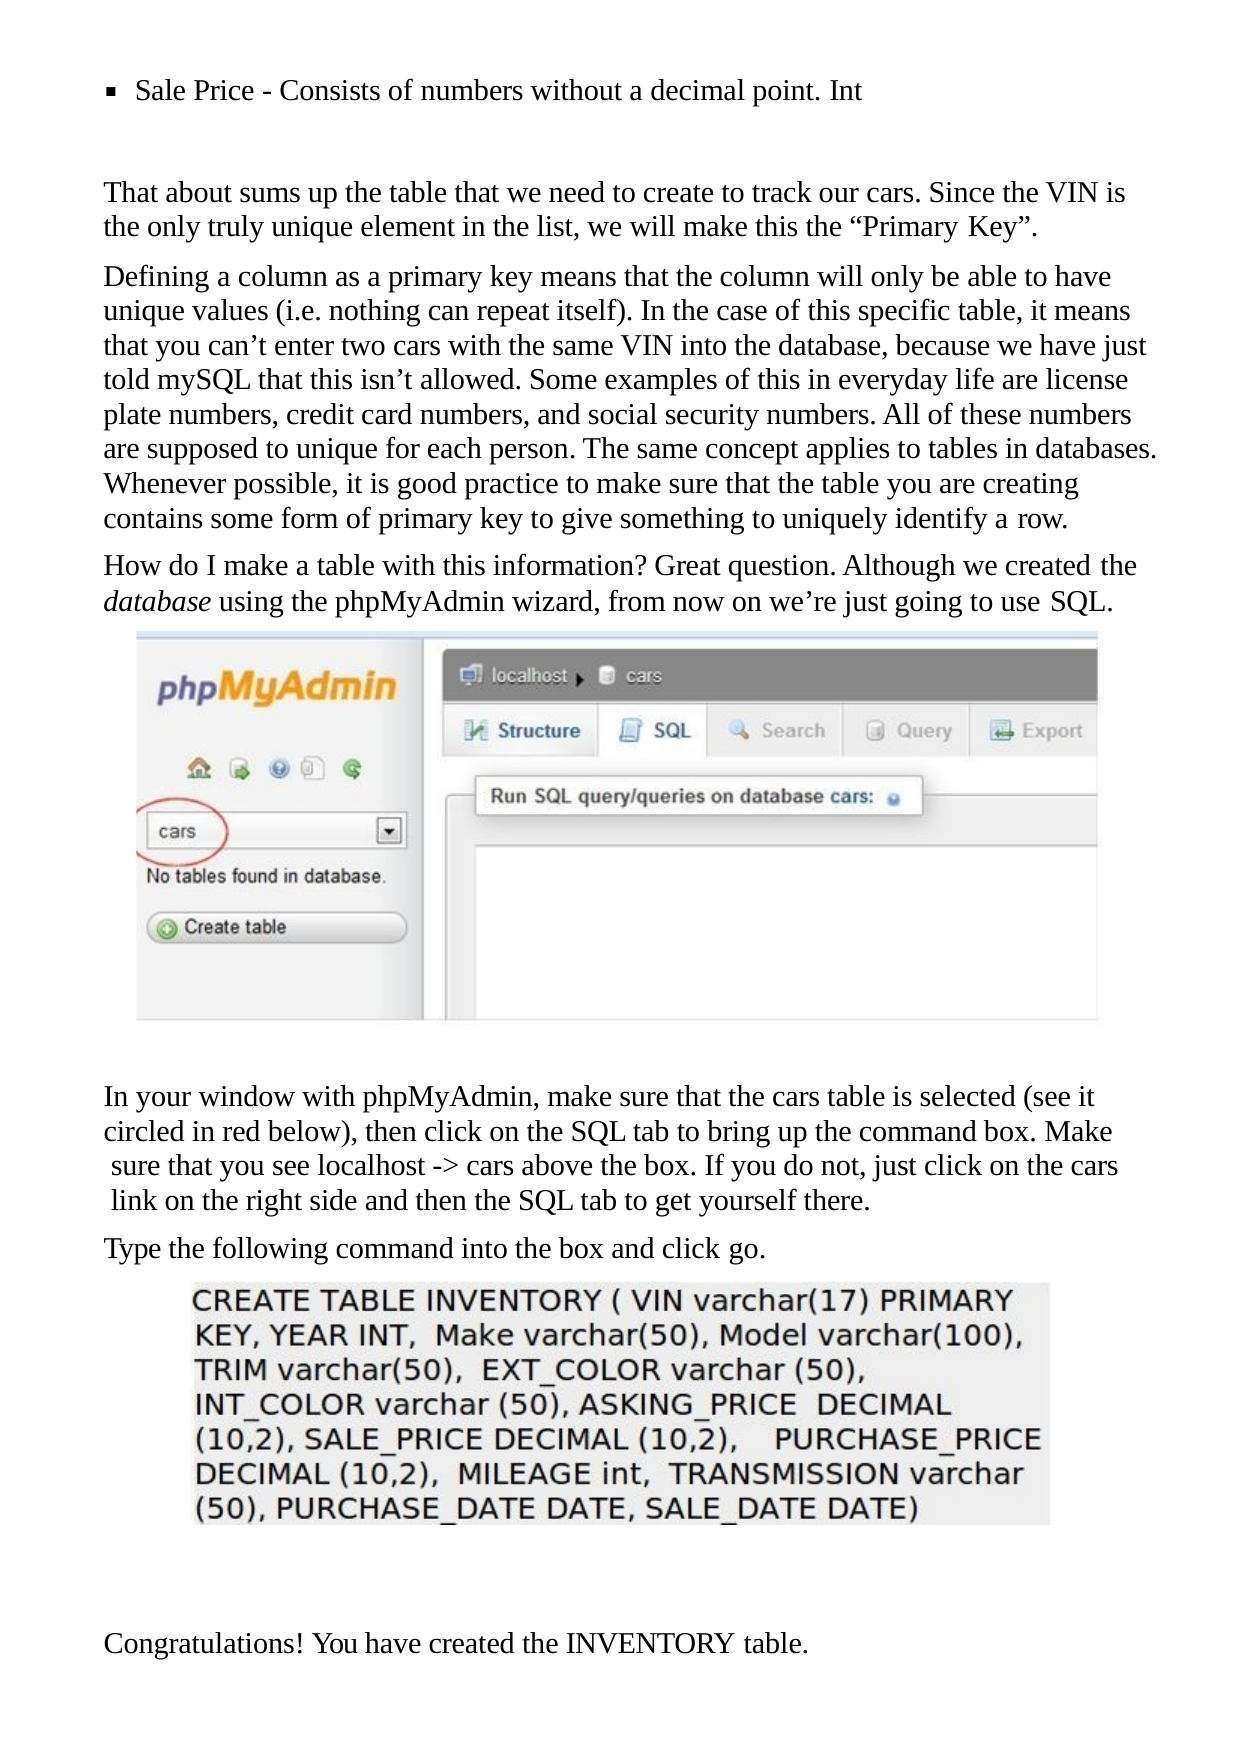

Sale Price - Consists of numbers without a decimal point. Int

That about sums up the table that we need to create to track our cars. Since the VIN is  the only truly unique element in the list, we will make this the “Primary Key”.
Defining a column as a primary key means that the column will only be able to have  unique values (i.e. nothing can repeat itself). In the case of this specific table, it means  that you can’t enter two cars with the same VIN into the database, because we have just  told mySQL that this isn’t allowed. Some examples of this in everyday life are license  plate numbers, credit card numbers, and social security numbers. All of these numbers  are supposed to unique for each person. The same concept applies to tables in databases.  Whenever possible, it is good practice to make sure that the table you are creating  contains some form of primary key to give something to uniquely identify a row.
How do I make a table with this information? Great question. Although we created the
database using the phpMyAdmin wizard, from now on we’re just going to use SQL.

In your window with phpMyAdmin, make sure that the cars table is selected (see it  circled in red below), then click on the SQL tab to bring up the command box. Make  sure that you see localhost -> cars above the box. If you do not, just click on the cars  link on the right side and then the SQL tab to get yourself there.
Type the following command into the box and click go.

Congratulations! You have created the INVENTORY table.